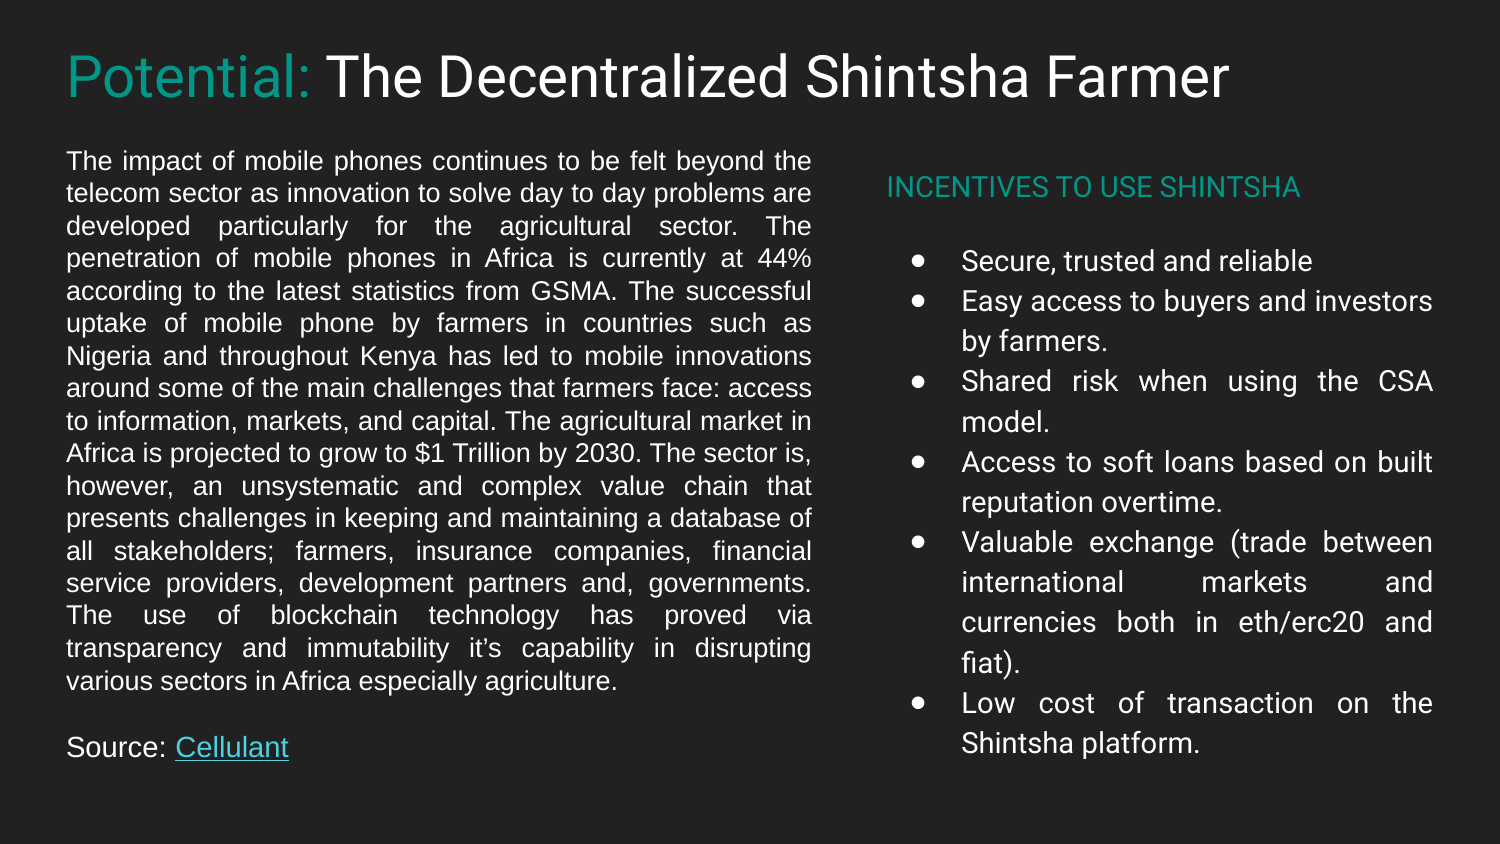

Potential: The Decentralized Shintsha Farmer

The impact of mobile phones continues to be felt beyond the telecom sector as innovation to solve day to day problems are developed particularly for the agricultural sector. The penetration of mobile phones in Africa is currently at 44% according to the latest statistics from GSMA. The successful uptake of mobile phone by farmers in countries such as Nigeria and throughout Kenya has led to mobile innovations around some of the main challenges that farmers face: access to information, markets, and capital. The agricultural market in Africa is projected to grow to $1 Trillion by 2030. The sector is, however, an unsystematic and complex value chain that presents challenges in keeping and maintaining a database of all stakeholders; farmers, insurance companies, financial service providers, development partners and, governments. The use of blockchain technology has proved via transparency and immutability it’s capability in disrupting various sectors in Africa especially agriculture.
Source: Cellulant

INCENTIVES TO USE SHINTSHA
Secure, trusted and reliable
Easy access to buyers and investors by farmers.
Shared risk when using the CSA model.
Access to soft loans based on built reputation overtime.
Valuable exchange (trade between international markets and currencies both in eth/erc20 and fiat).
Low cost of transaction on the Shintsha platform.